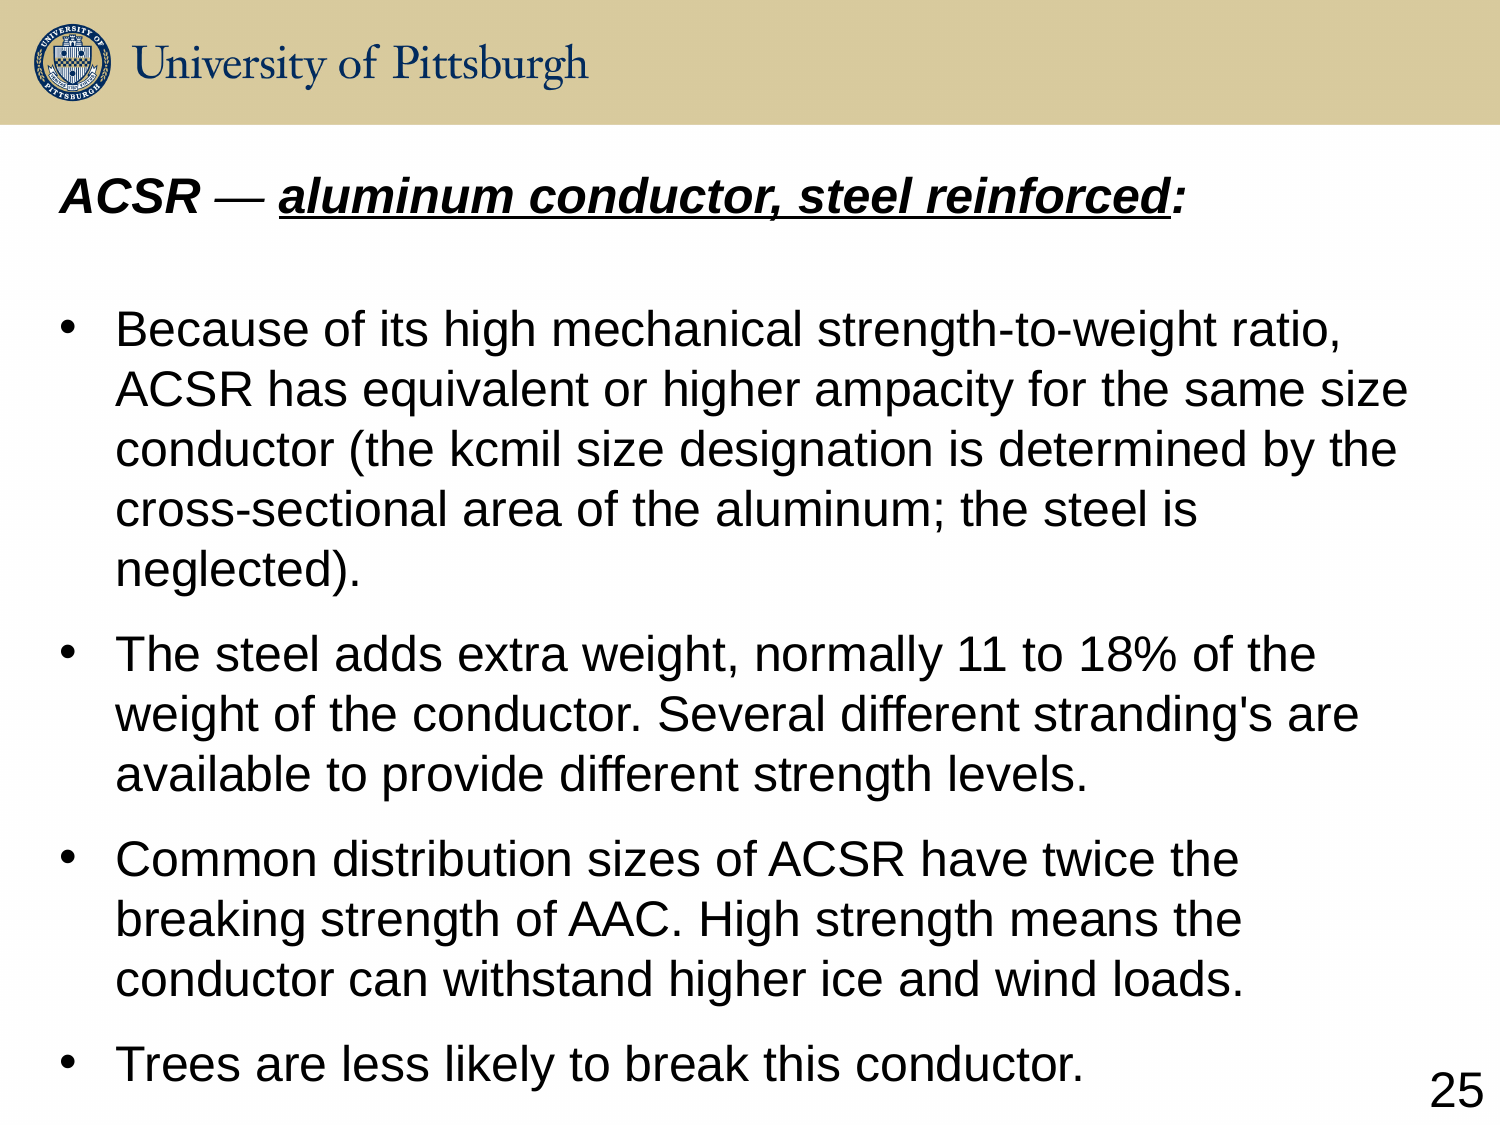

ACSR — aluminum conductor, steel reinforced:

Because of its high mechanical strength-to-weight ratio, ACSR has equivalent or higher ampacity for the same size conductor (the kcmil size designation is determined by the cross-sectional area of the aluminum; the steel is neglected).
The steel adds extra weight, normally 11 to 18% of the weight of the conductor. Several different stranding's are available to provide different strength levels.
Common distribution sizes of ACSR have twice the breaking strength of AAC. High strength means the conductor can withstand higher ice and wind loads.
Trees are less likely to break this conductor.
25